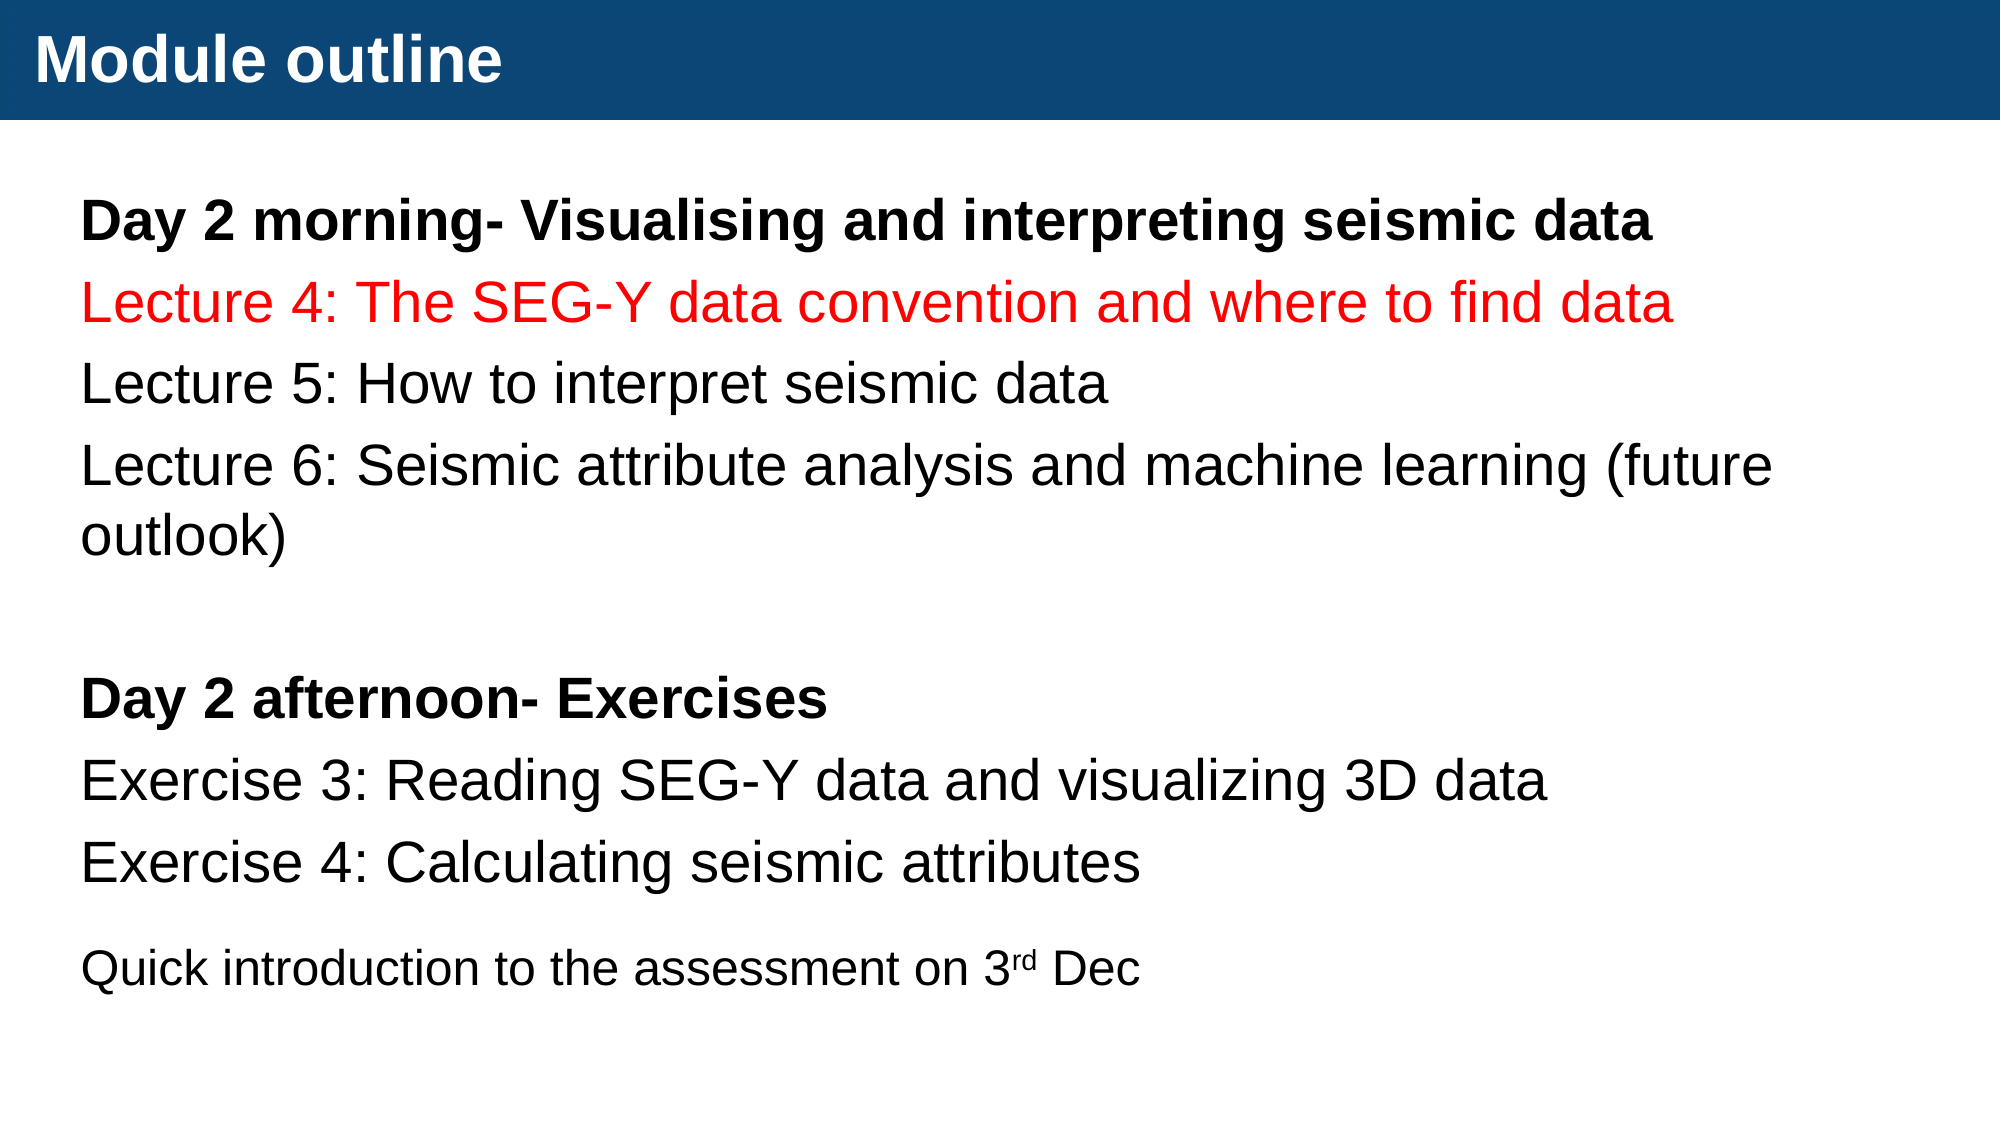

# Module outline
Day 2 morning- Visualising and interpreting seismic data
Lecture 4: The SEG-Y data convention and where to find data
Lecture 5: How to interpret seismic data
Lecture 6: Seismic attribute analysis and machine learning (future outlook)

Day 2 afternoon- Exercises
Exercise 3: Reading SEG-Y data and visualizing 3D data
Exercise 4: Calculating seismic attributes

Quick introduction to the assessment on 3rd Dec